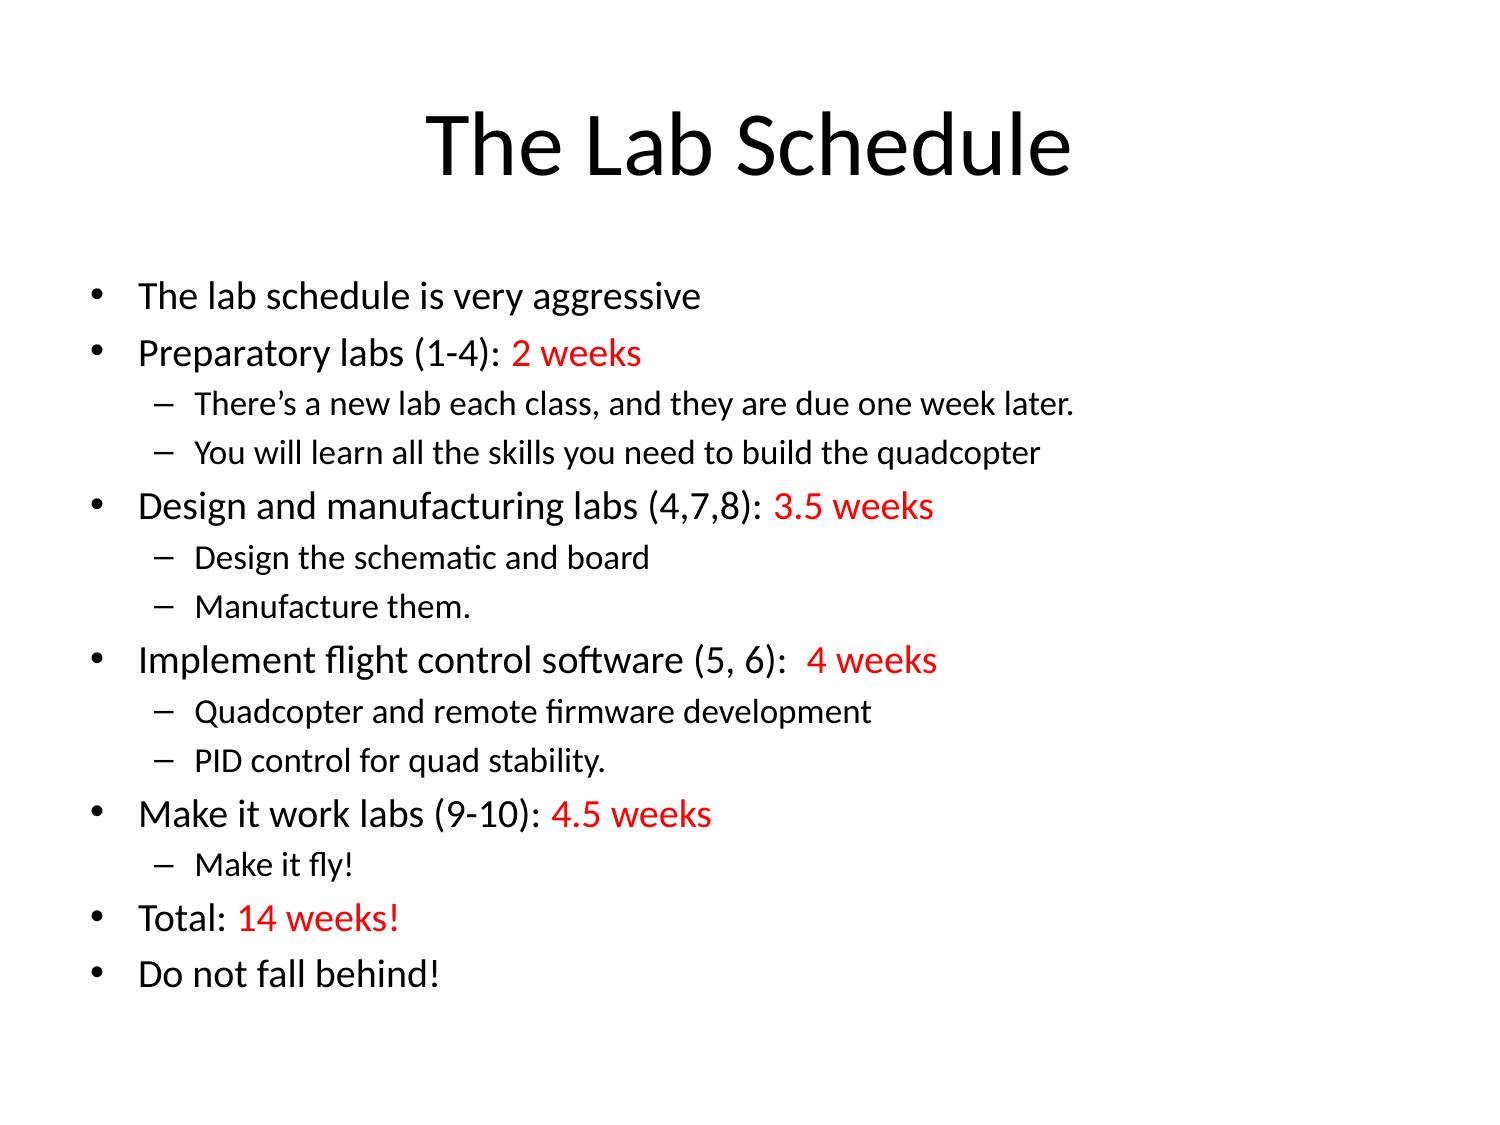

# The Lab Schedule
The lab schedule is very aggressive
Preparatory labs (1-4): 2 weeks
There’s a new lab each class, and they are due one week later.
You will learn all the skills you need to build the quadcopter
Design and manufacturing labs (4,7,8): 3.5 weeks
Design the schematic and board
Manufacture them.
Implement flight control software (5, 6):  4 weeks
Quadcopter and remote firmware development
PID control for quad stability.
Make it work labs (9-10): 4.5 weeks
Make it fly!
Total: 14 weeks!
Do not fall behind!